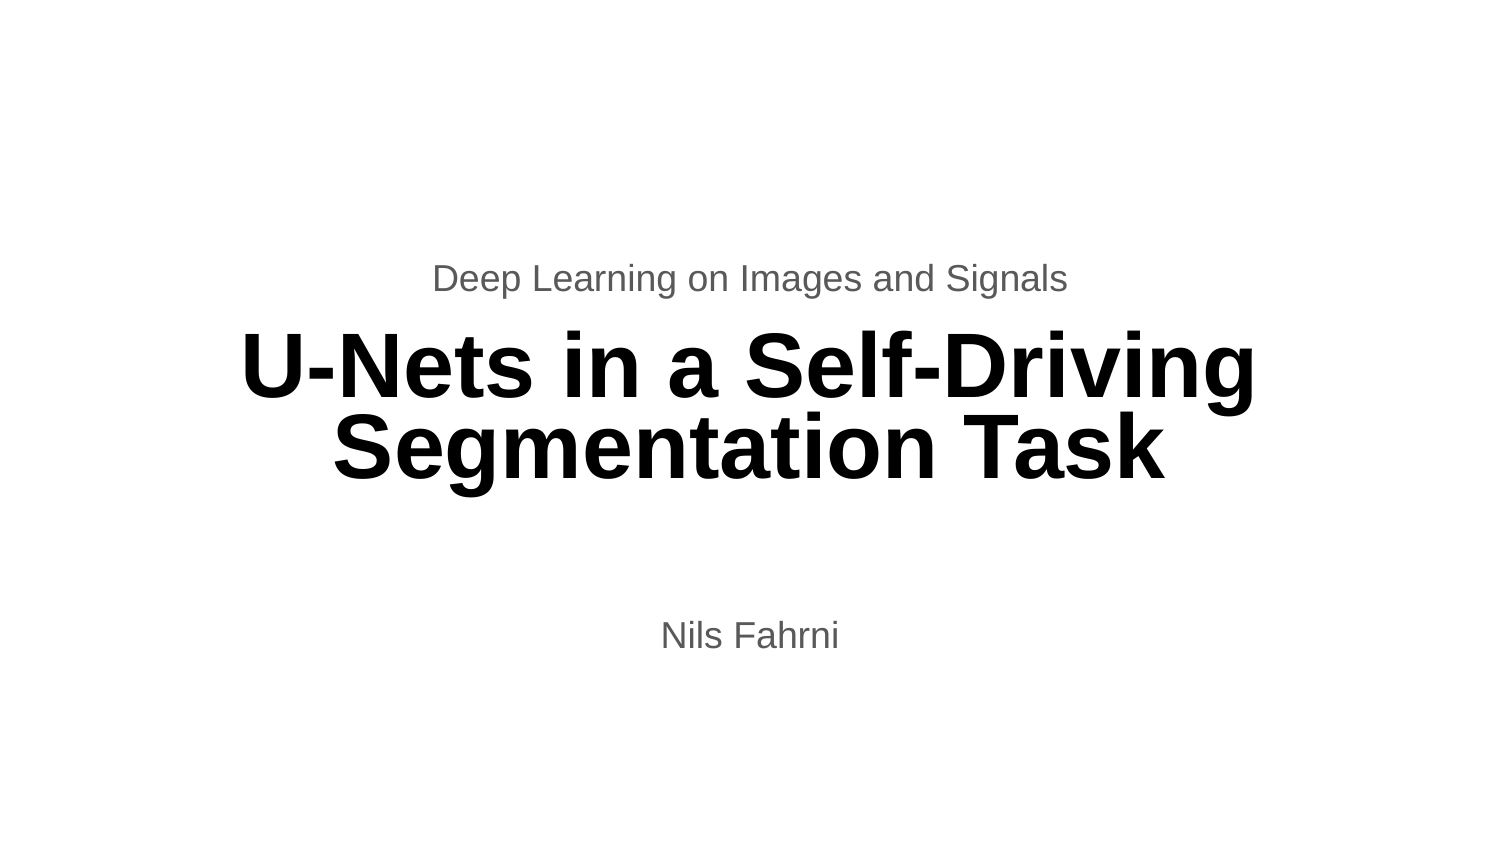

Deep Learning on Images and Signals
# U-Nets in a Self-Driving Segmentation Task
Nils Fahrni